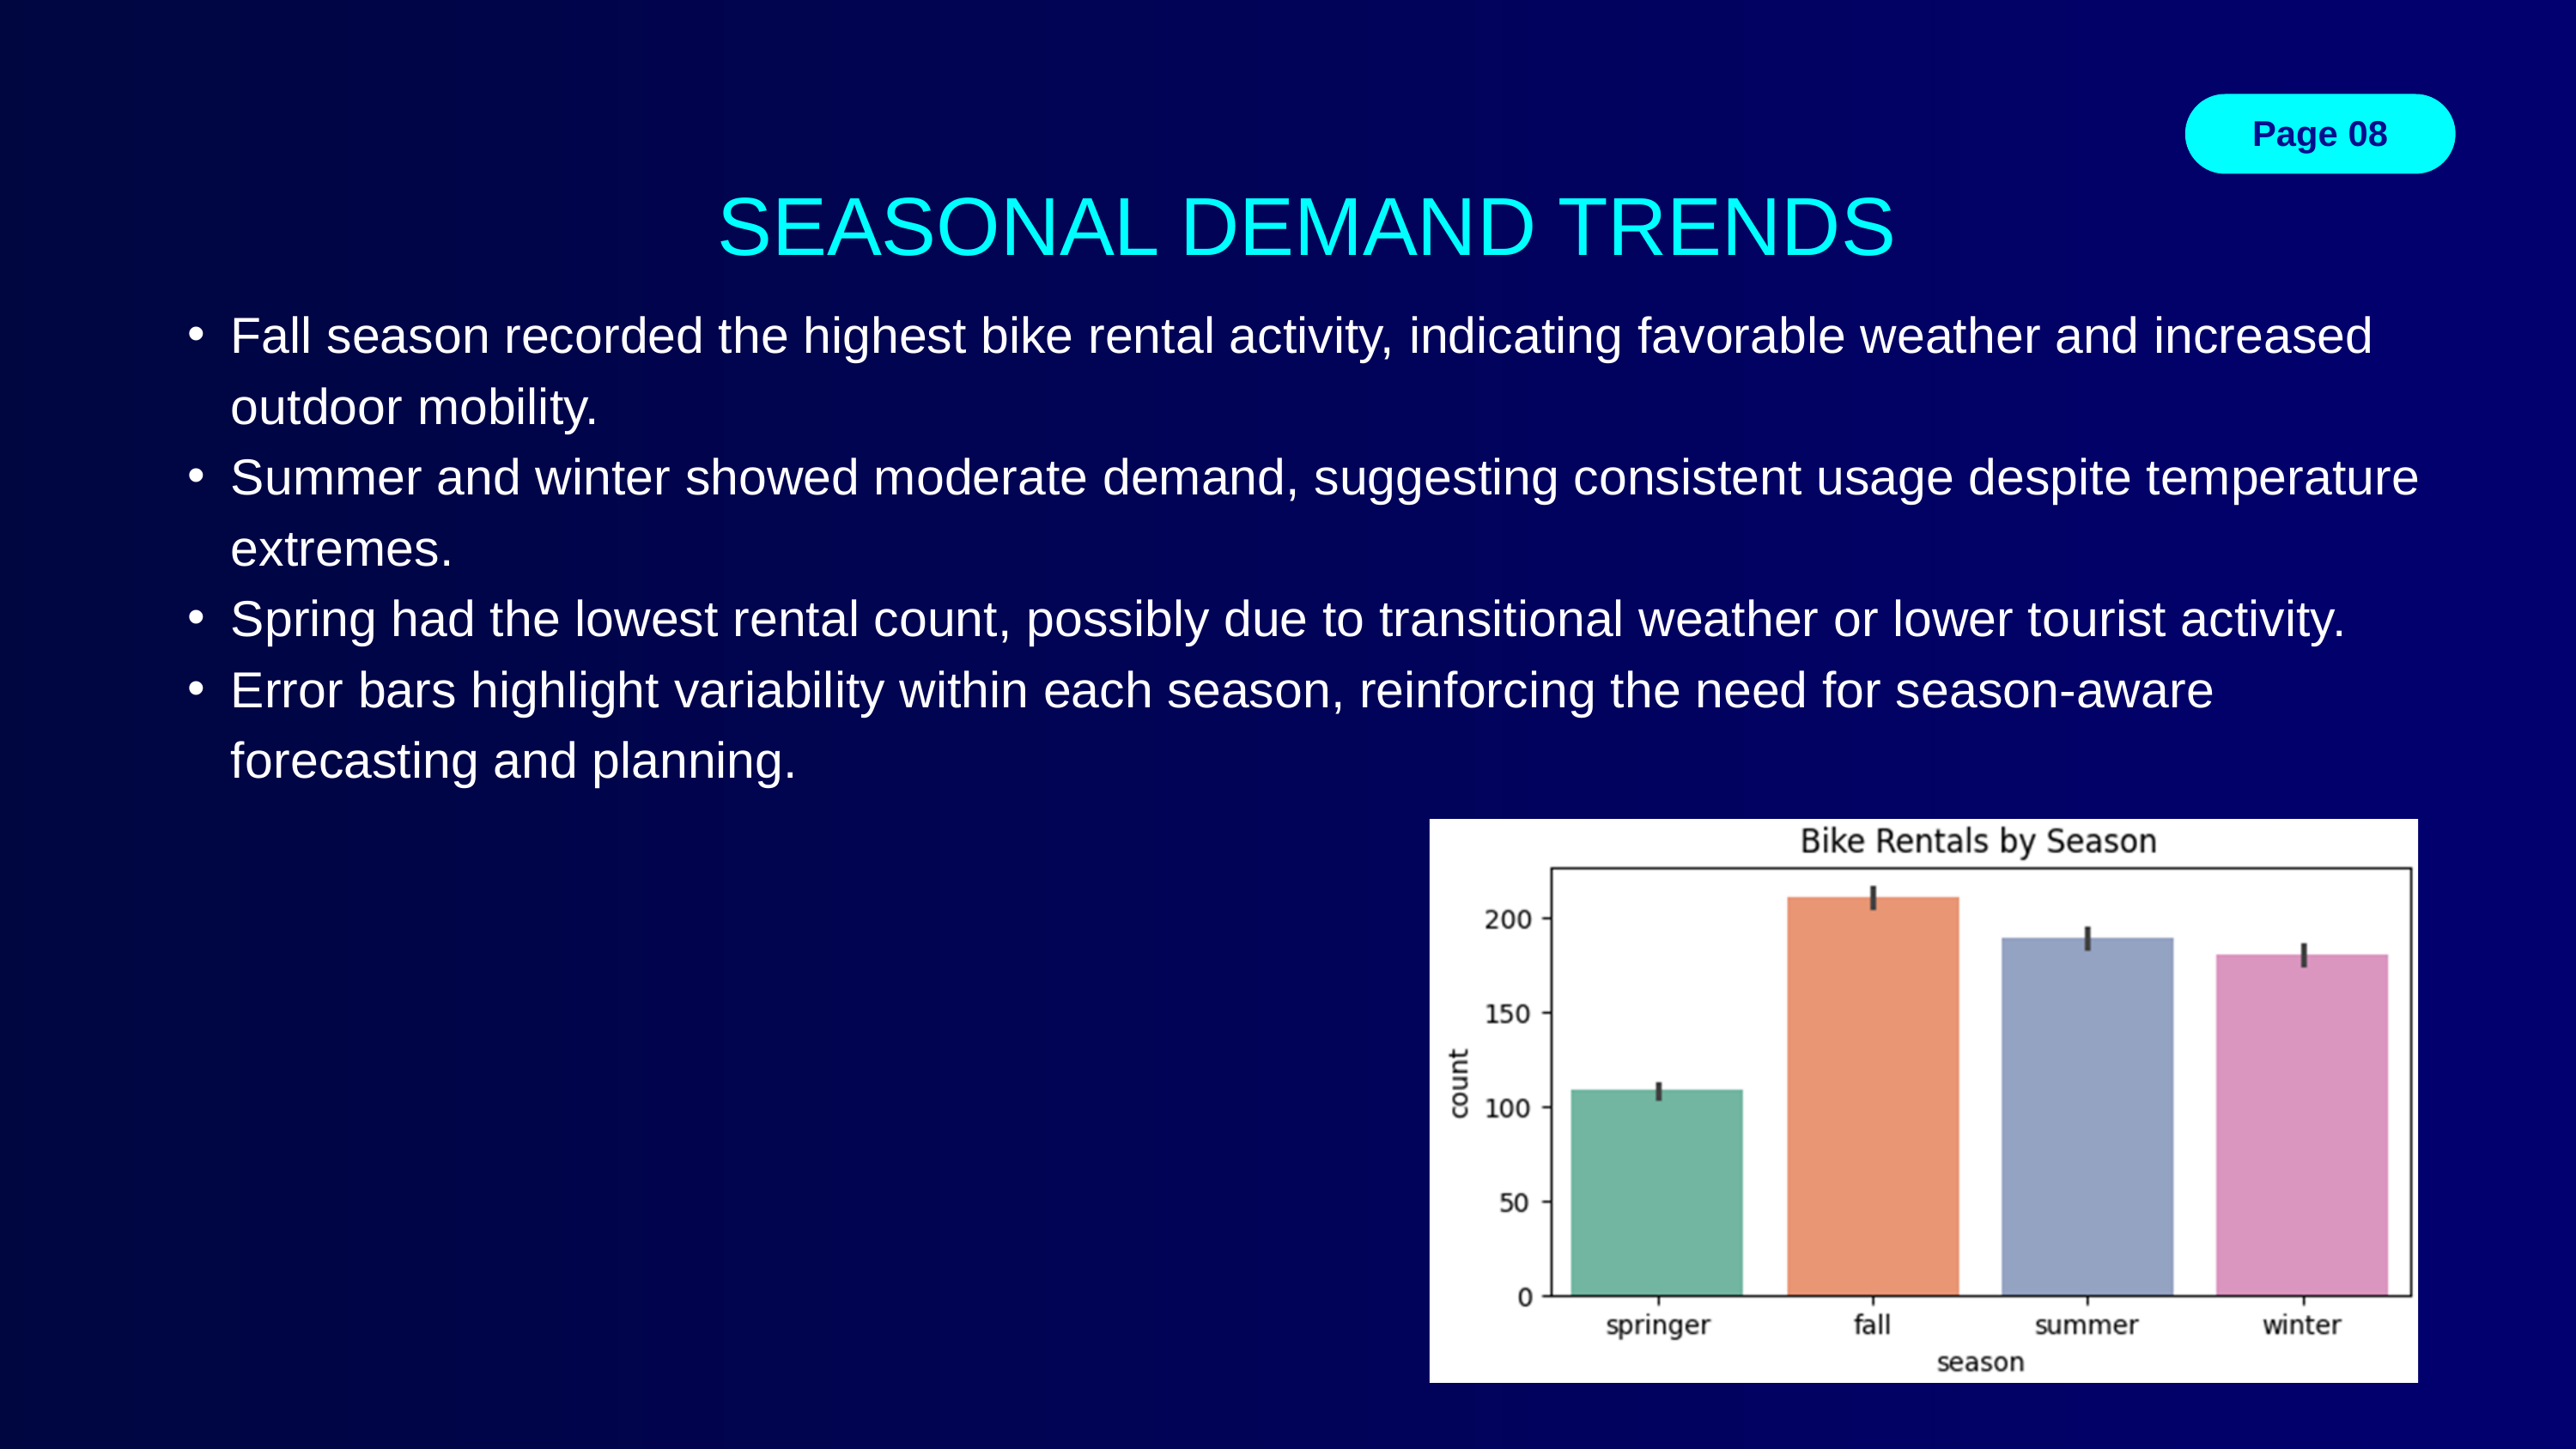

Page 08
SEASONAL DEMAND TRENDS
Fall season recorded the highest bike rental activity, indicating favorable weather and increased outdoor mobility.
Summer and winter showed moderate demand, suggesting consistent usage despite temperature extremes.
Spring had the lowest rental count, possibly due to transitional weather or lower tourist activity.
Error bars highlight variability within each season, reinforcing the need for season-aware forecasting and planning.